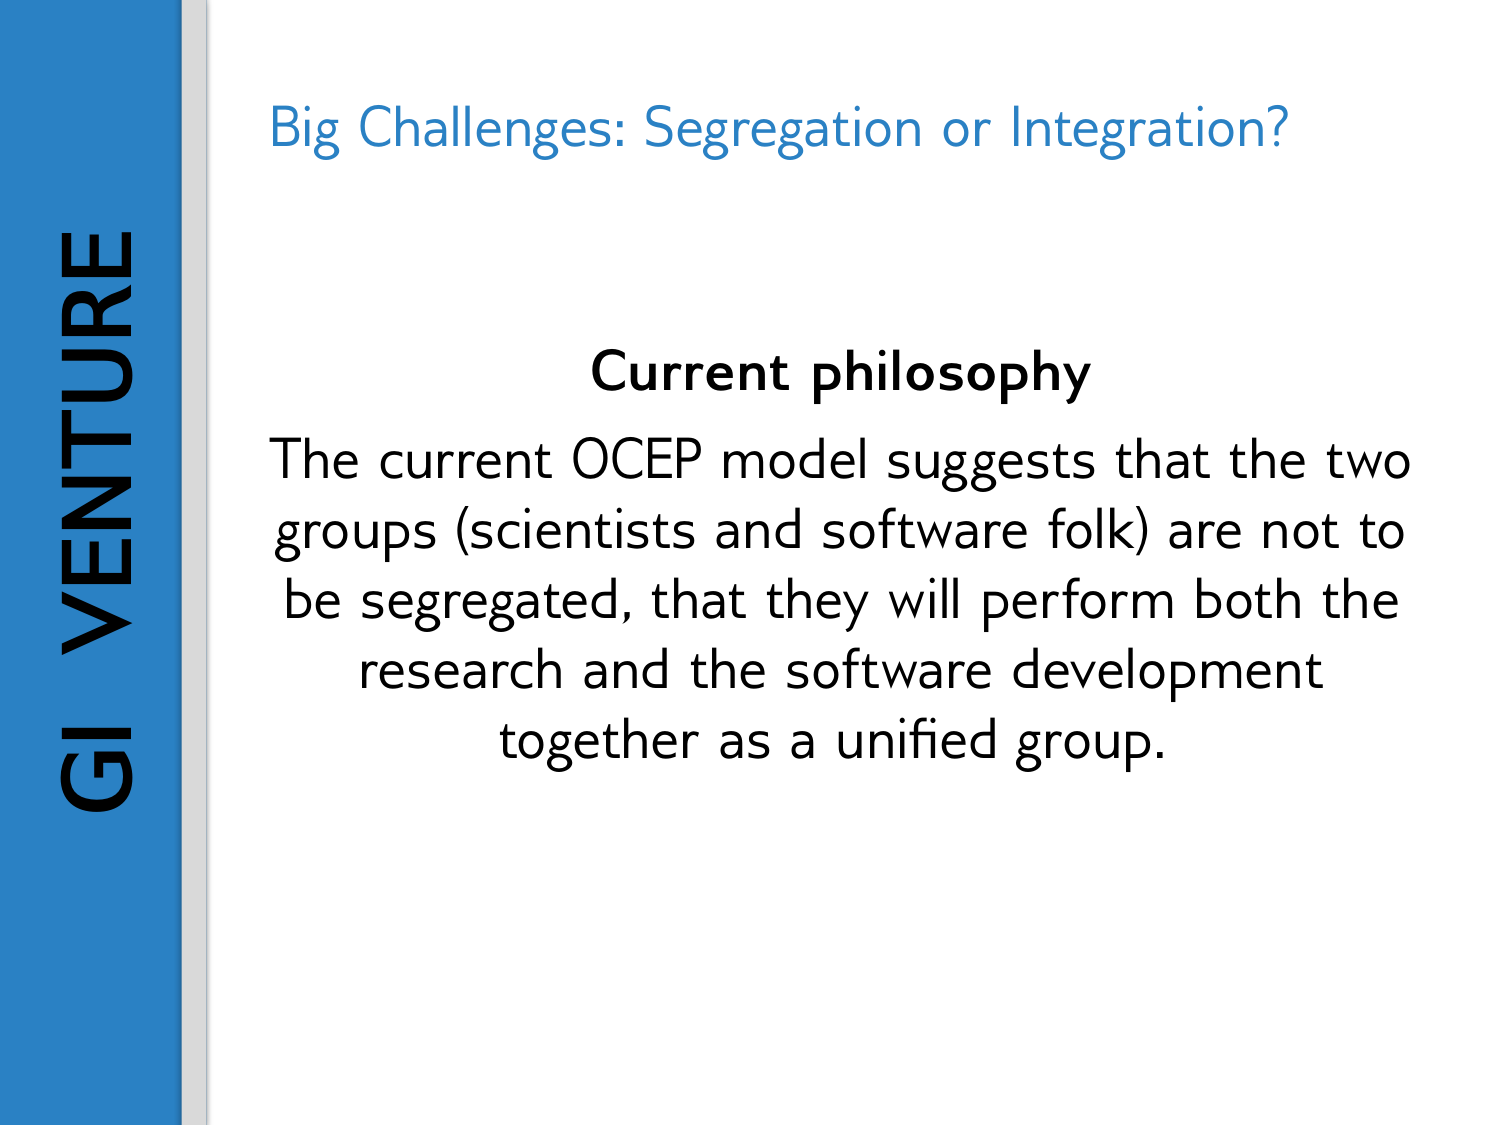

Big Challenges: Segregation or Integration?

Current philosophy
The current OCEP model suggests that the two groups (scientists and software folk) are not to be segregated, that they will perform both the research and the software development together as a unified group.

GI  VENTURE